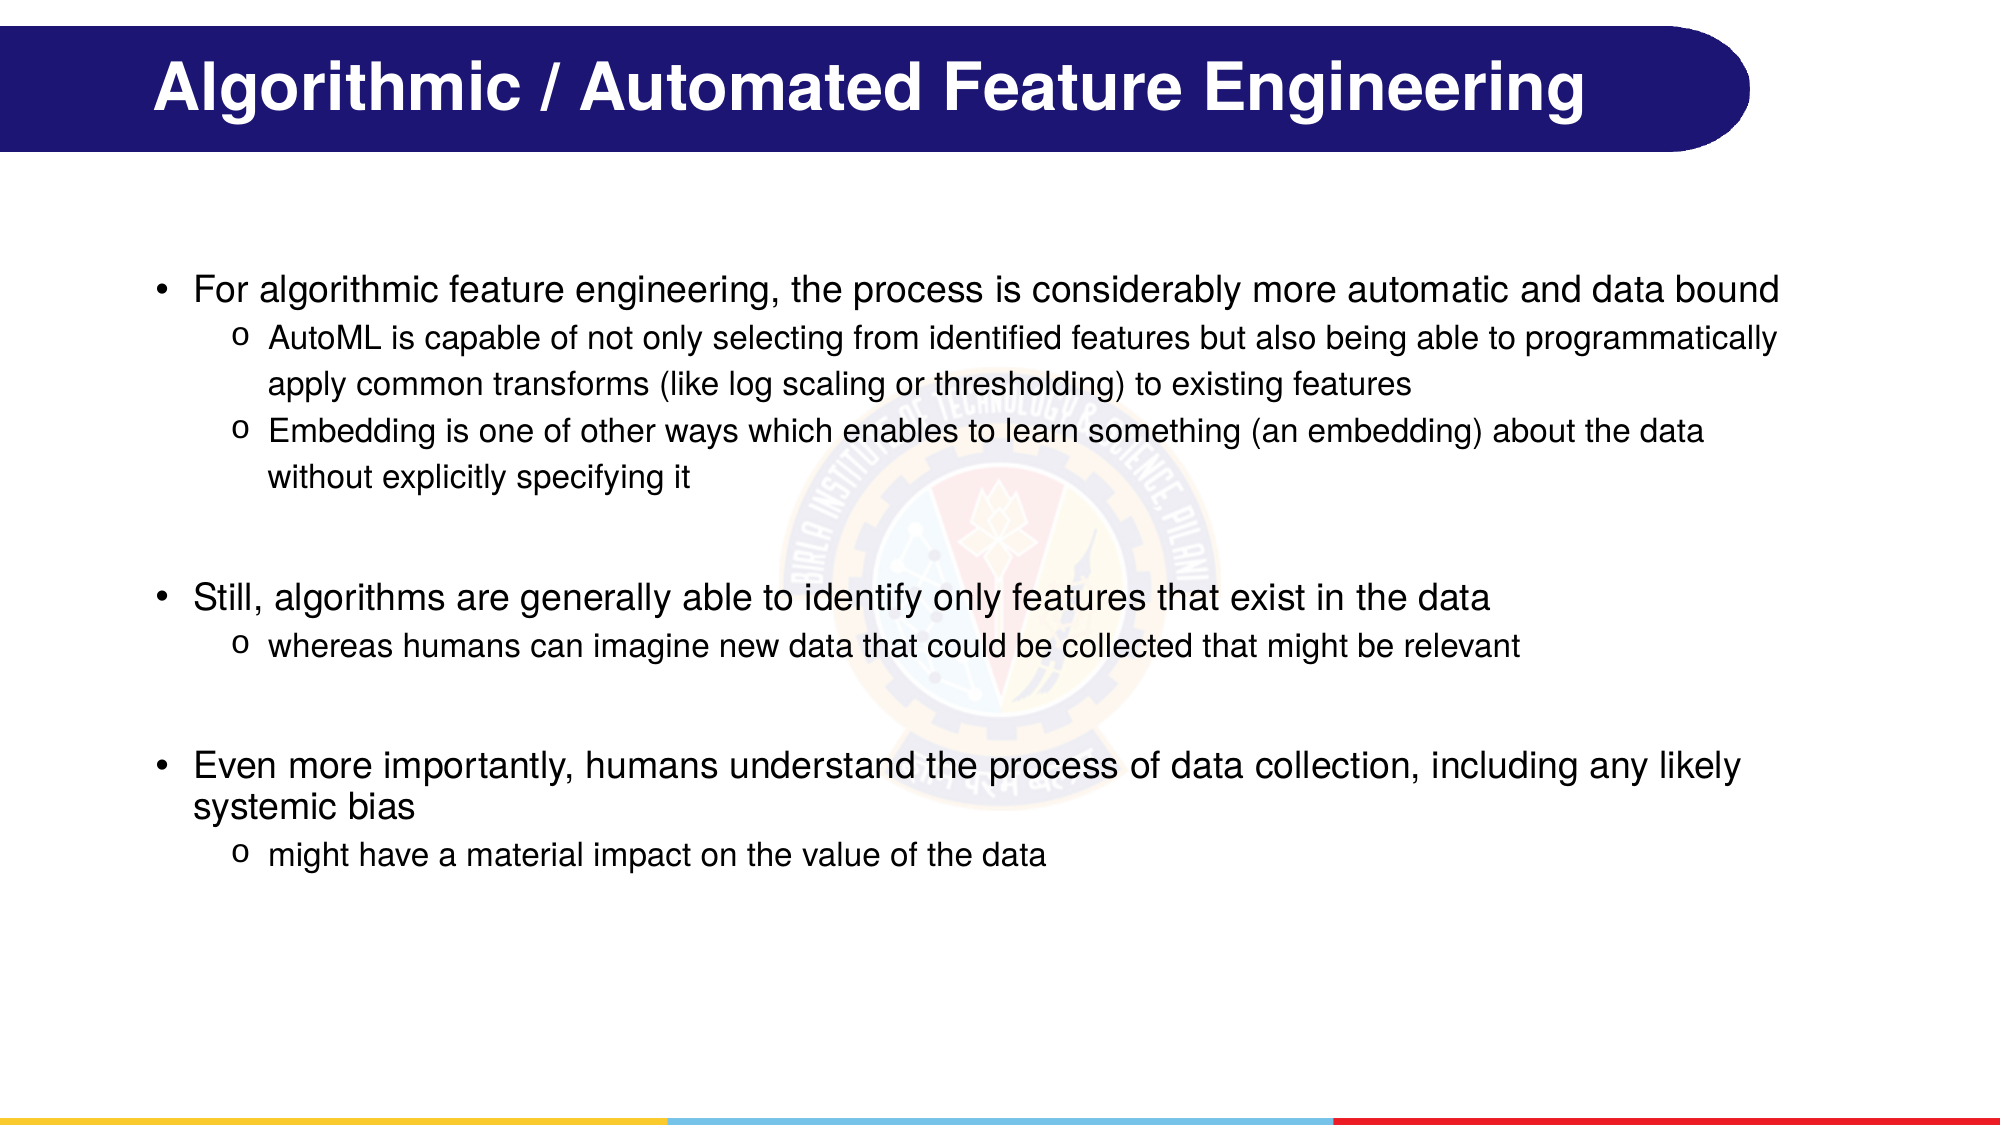

# Algorithmic / Automated Feature Engineering

For algorithmic feature engineering, the process is considerably more automatic and data bound
AutoML is capable of not only selecting from identified features but also being able to programmatically
    apply common transforms (like log scaling or thresholding) to existing features
Embedding is one of other ways which enables to learn something (an embedding) about the data
    without explicitly specifying it

Still, algorithms are generally able to identify only features that exist in the data
whereas humans can imagine new data that could be collected that might be relevant

Even more importantly, humans understand the process of data collection, including any likely systemic bias
might have a material impact on the value of the data